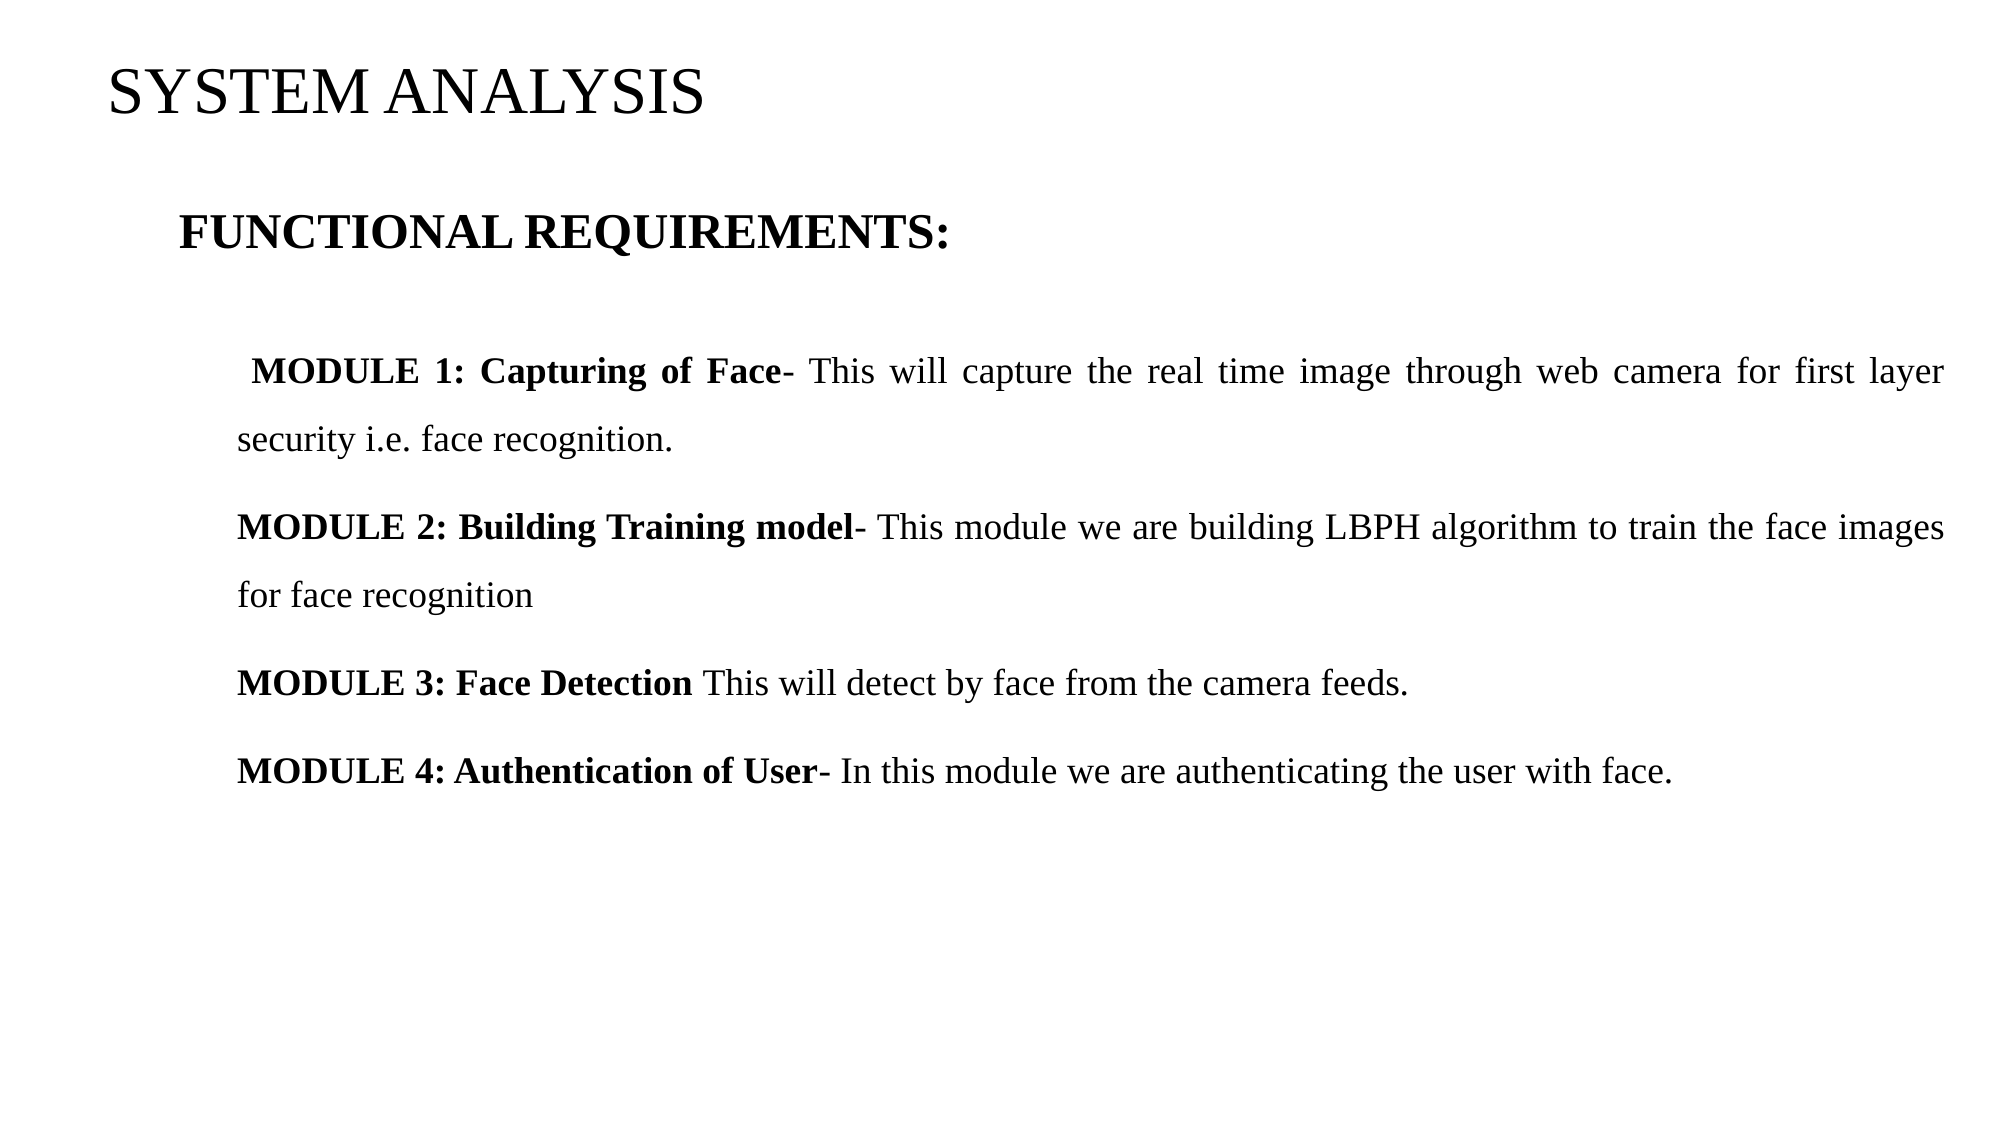

SYSTEM ANALYSIS
FUNCTIONAL REQUIREMENTS:
 MODULE 1: Capturing of Face- This will capture the real time image through web camera for first layer security i.e. face recognition.
MODULE 2: Building Training model- This module we are building LBPH algorithm to train the face images for face recognition
MODULE 3: Face Detection This will detect by face from the camera feeds.
MODULE 4: Authentication of User- In this module we are authenticating the user with face.